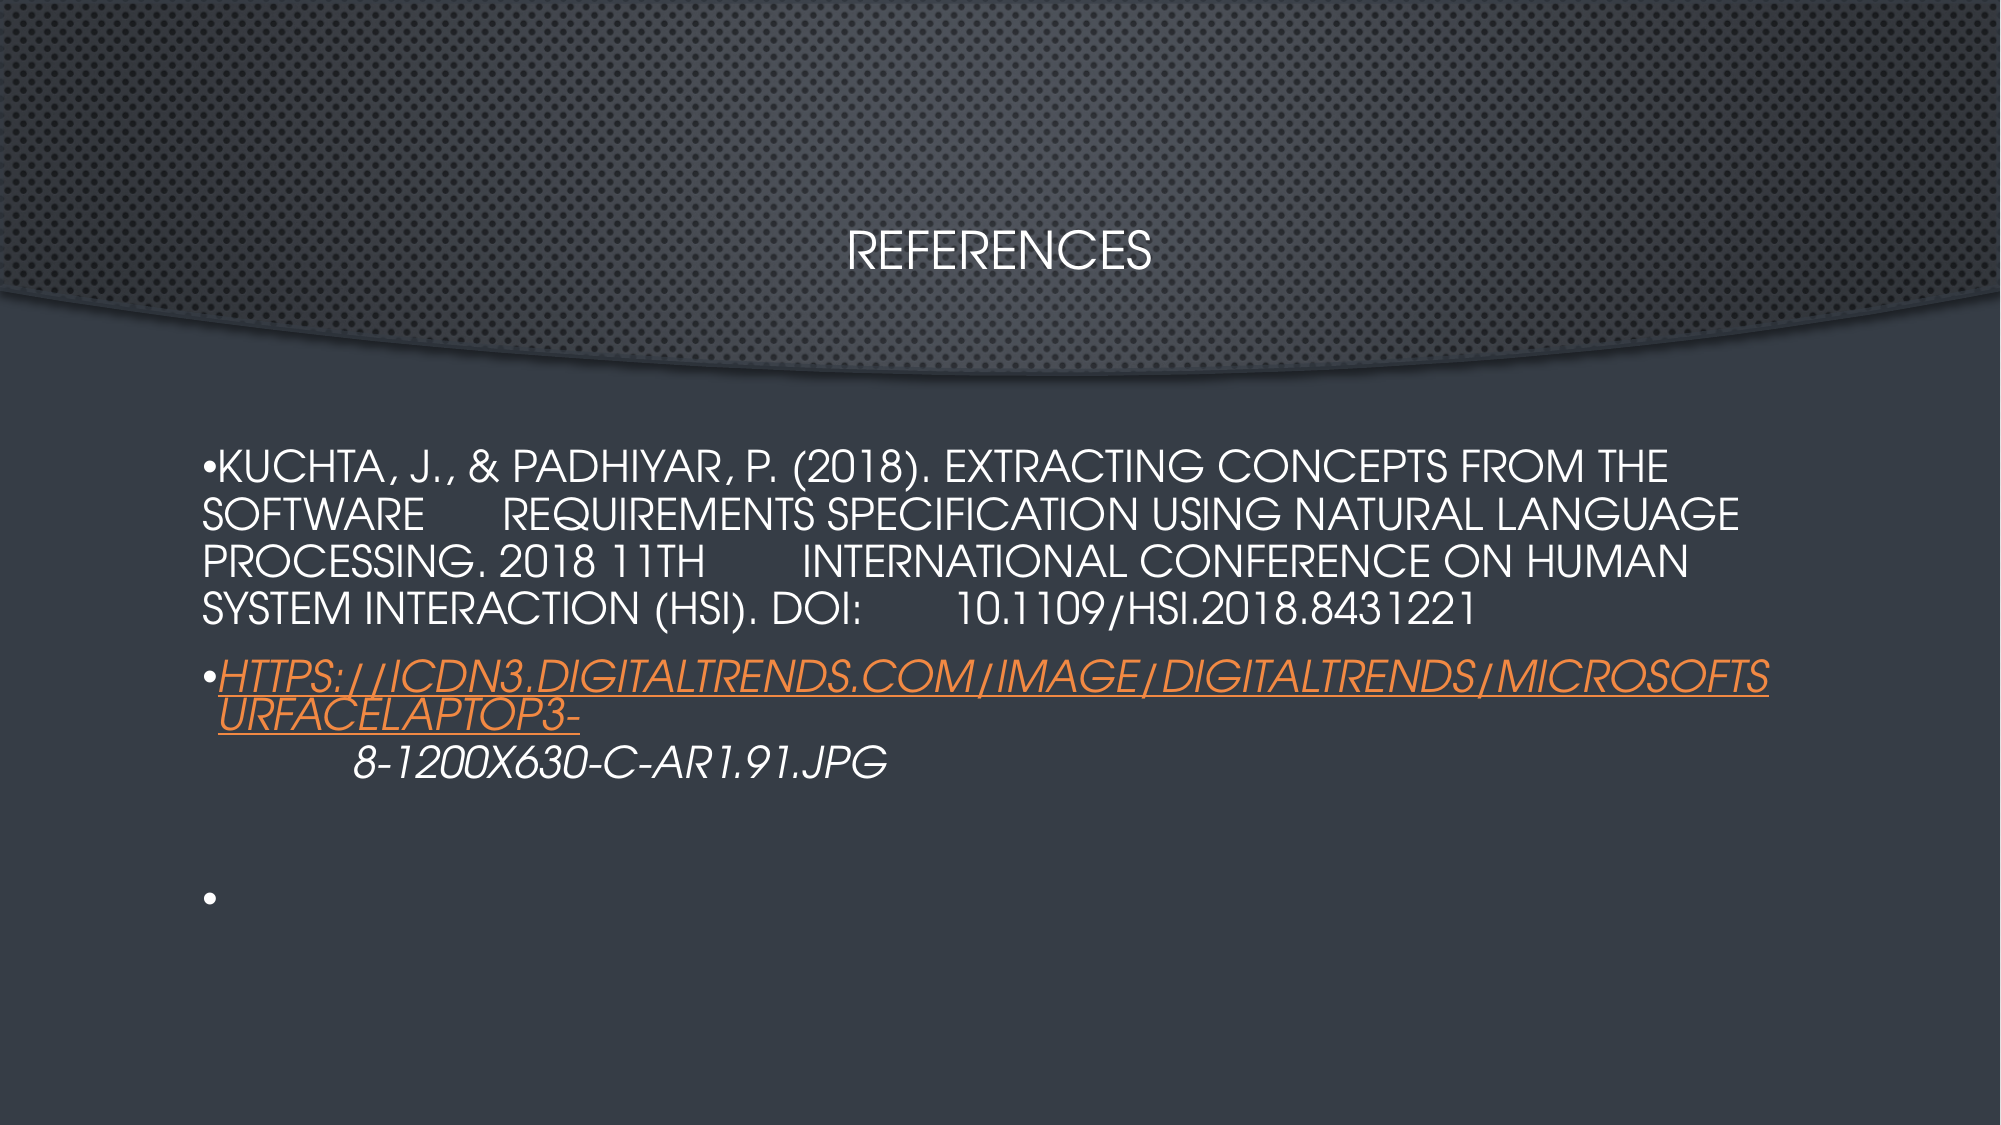

# References
Kuchta, J., & Padhiyar, P. (2018). Extracting Concepts from the Software 	Requirements Specification Using Natural Language Processing. 2018 11th 	International Conference on Human System Interaction (HSI). doi: 	10.1109/hsi.2018.8431221
https://icdn3.digitaltrends.com/image/digitaltrends/microsoftsurfacelaptop3-	8-1200x630-c-ar1.91.jpg